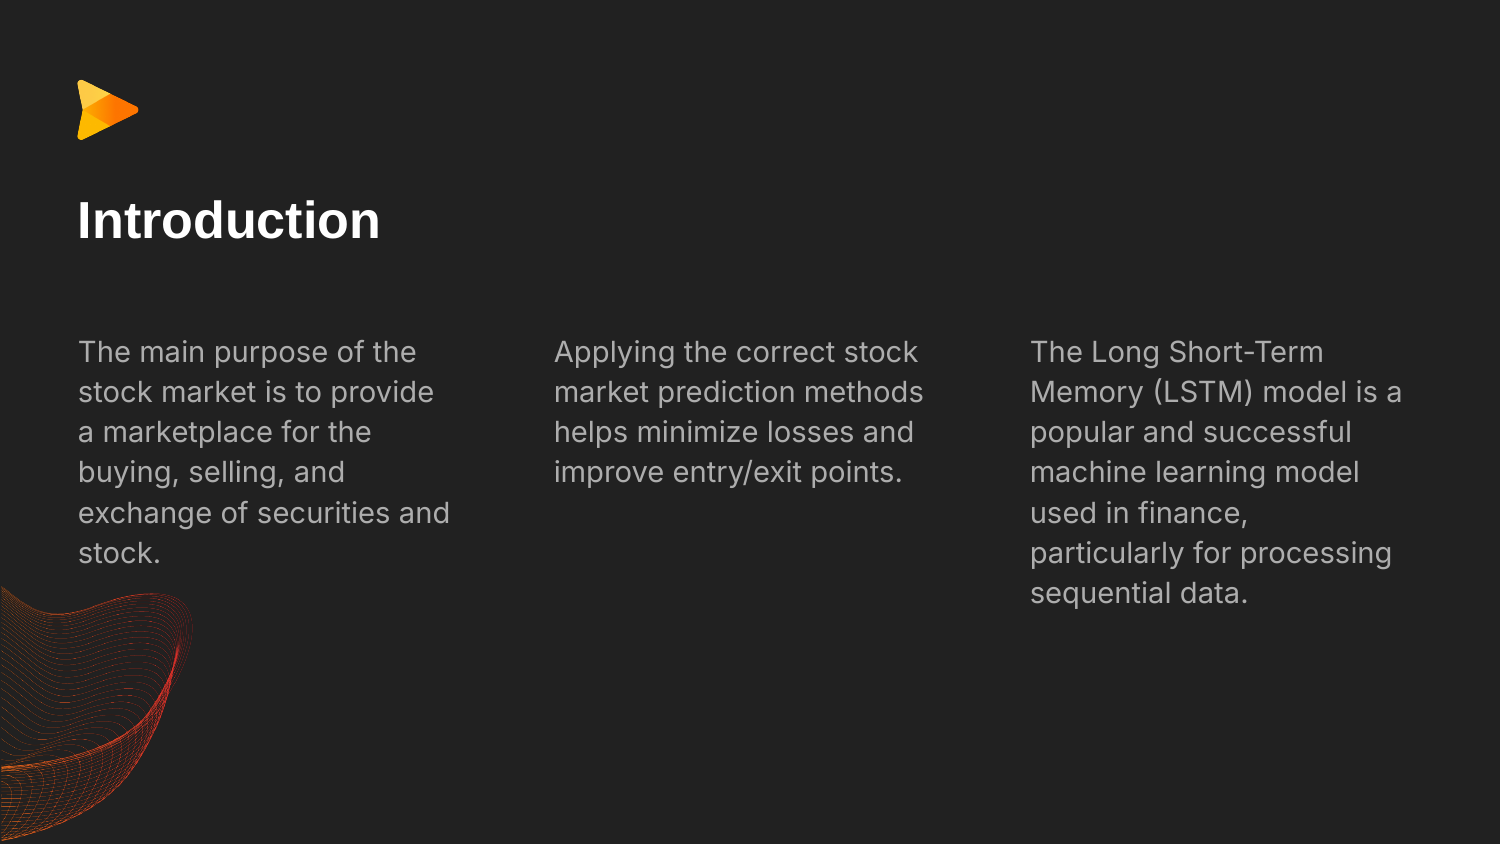

# Introduction
The main purpose of the stock market is to provide a marketplace for the buying, selling, and exchange of securities and stock.
Applying the correct stock market prediction methods helps minimize losses and improve entry/exit points.
The Long Short-Term Memory (LSTM) model is a popular and successful machine learning model used in finance, particularly for processing sequential data.